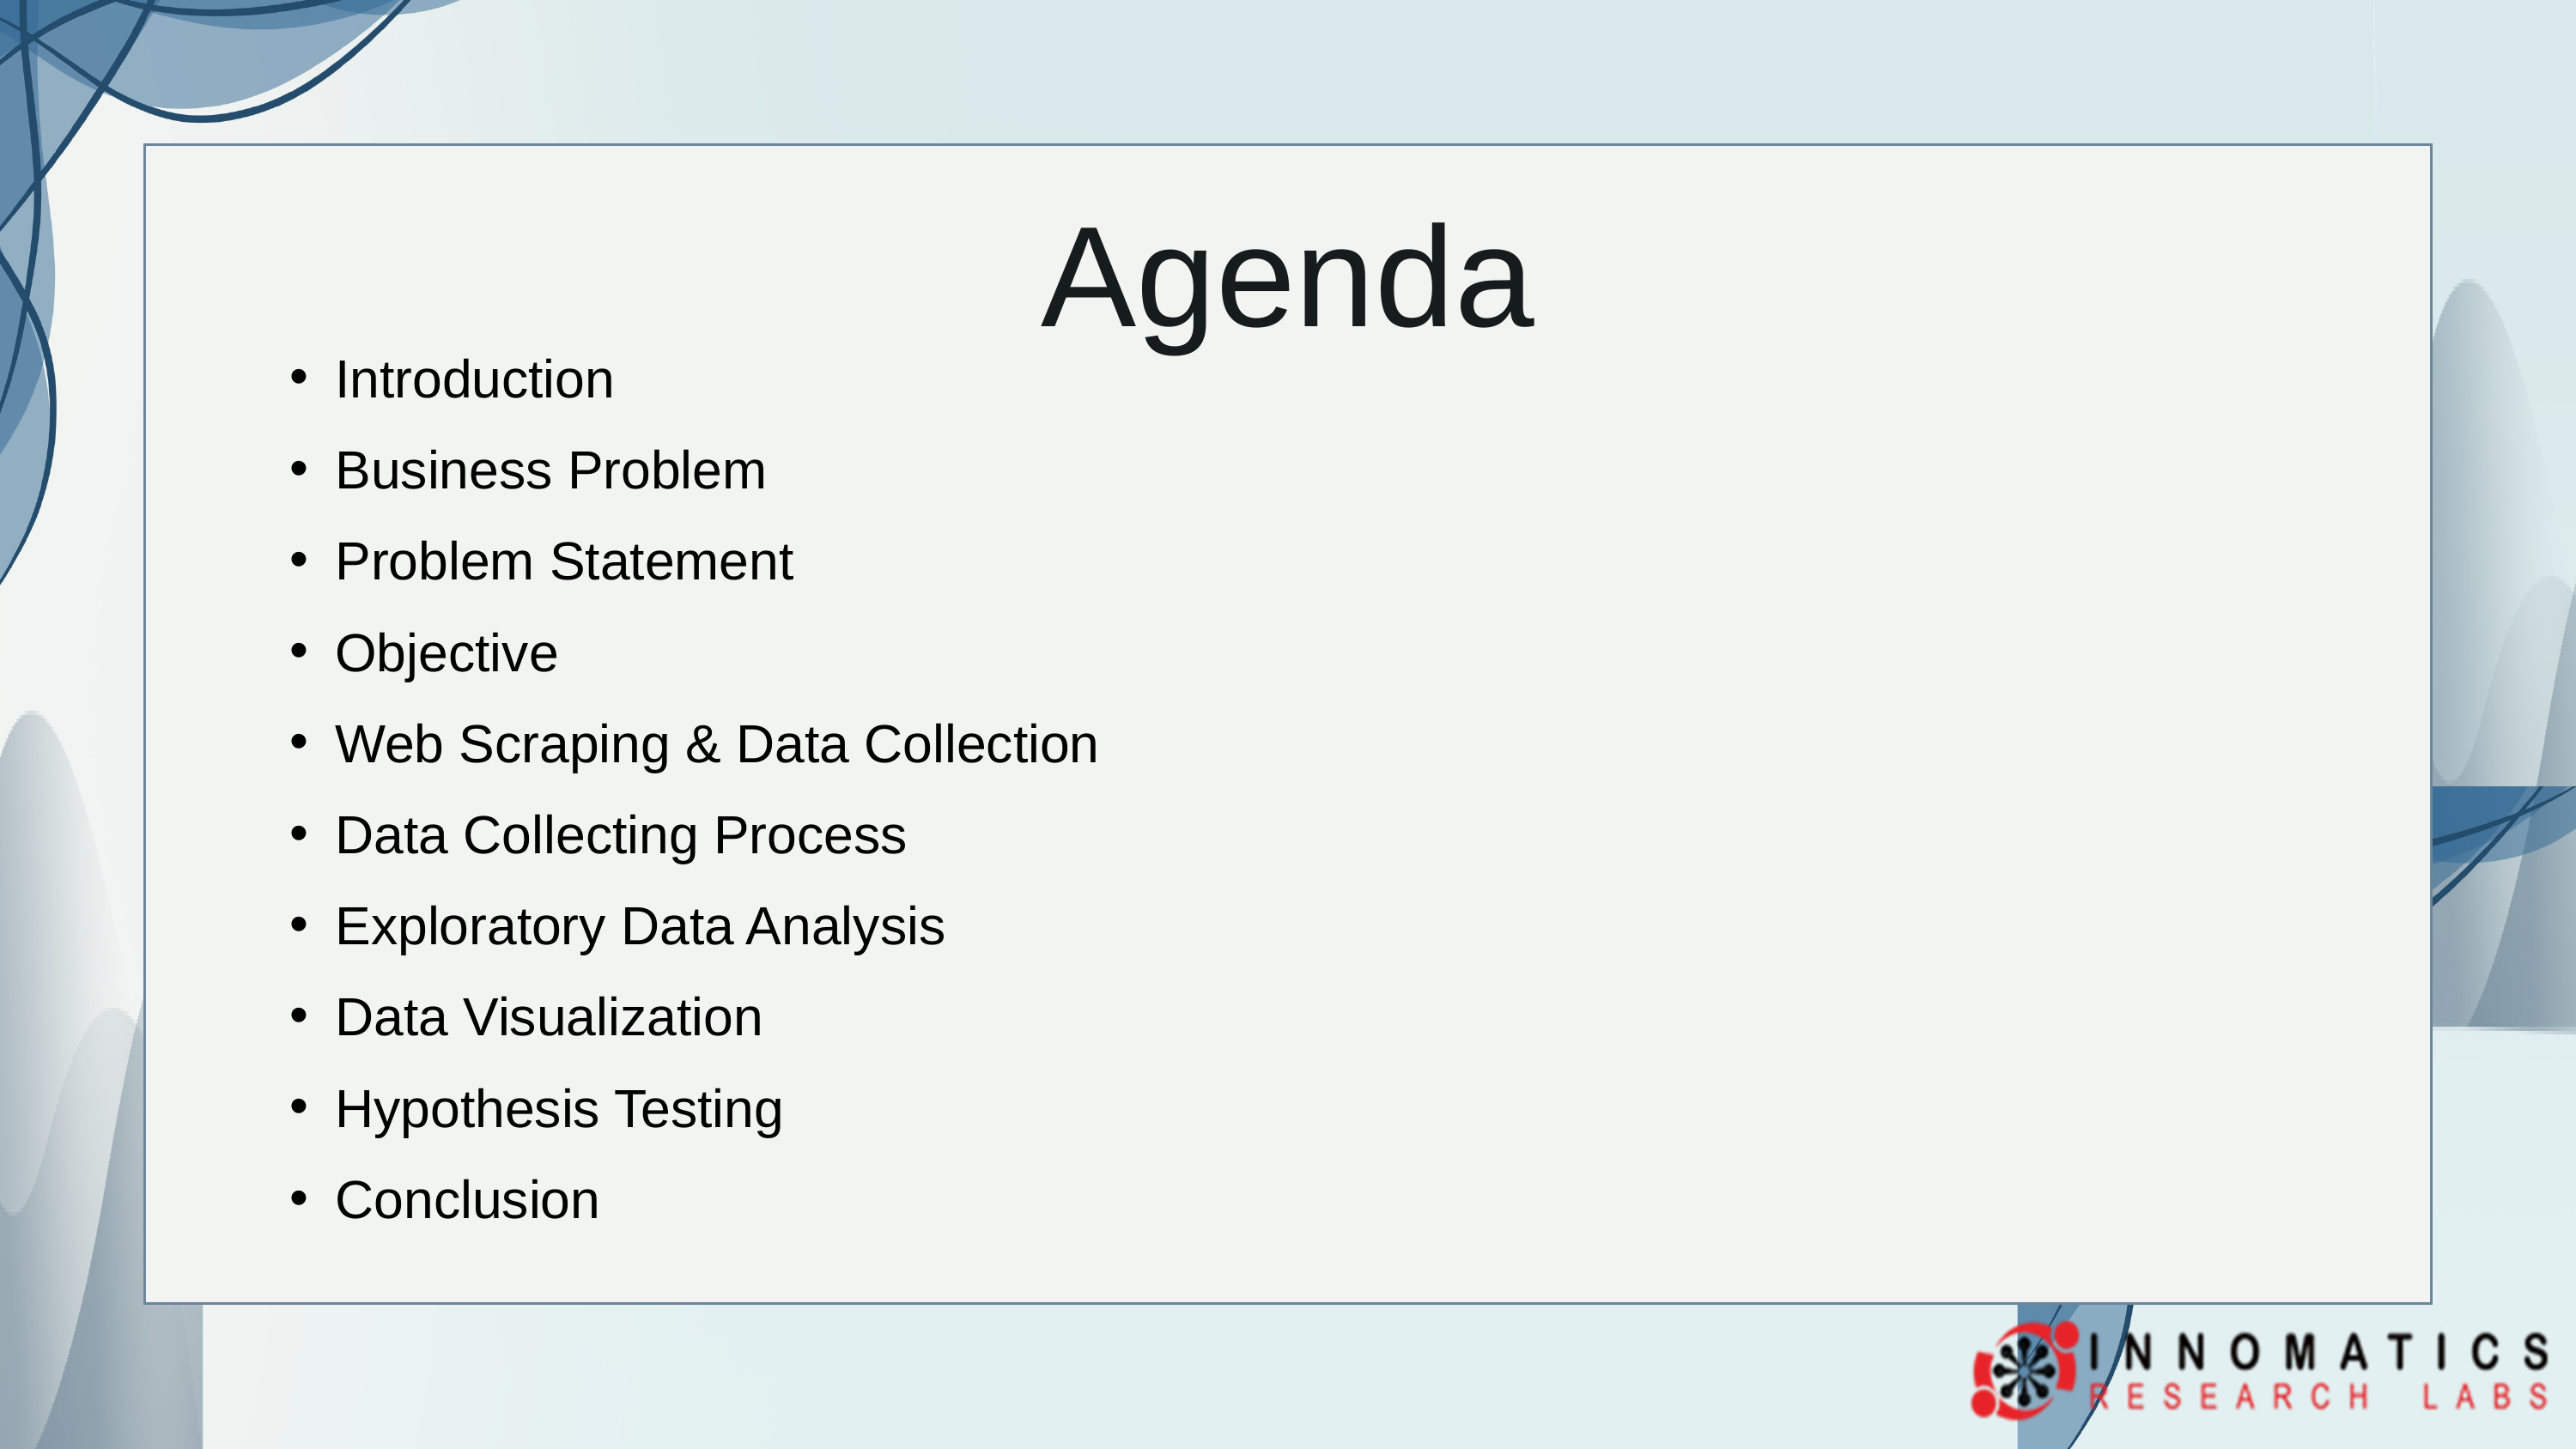

Agenda

Introduction
Business Problem
Problem Statement
Objective
Web Scraping & Data Collection
Data Collecting Process
Exploratory Data Analysis
Data Visualization
Hypothesis Testing
Conclusion